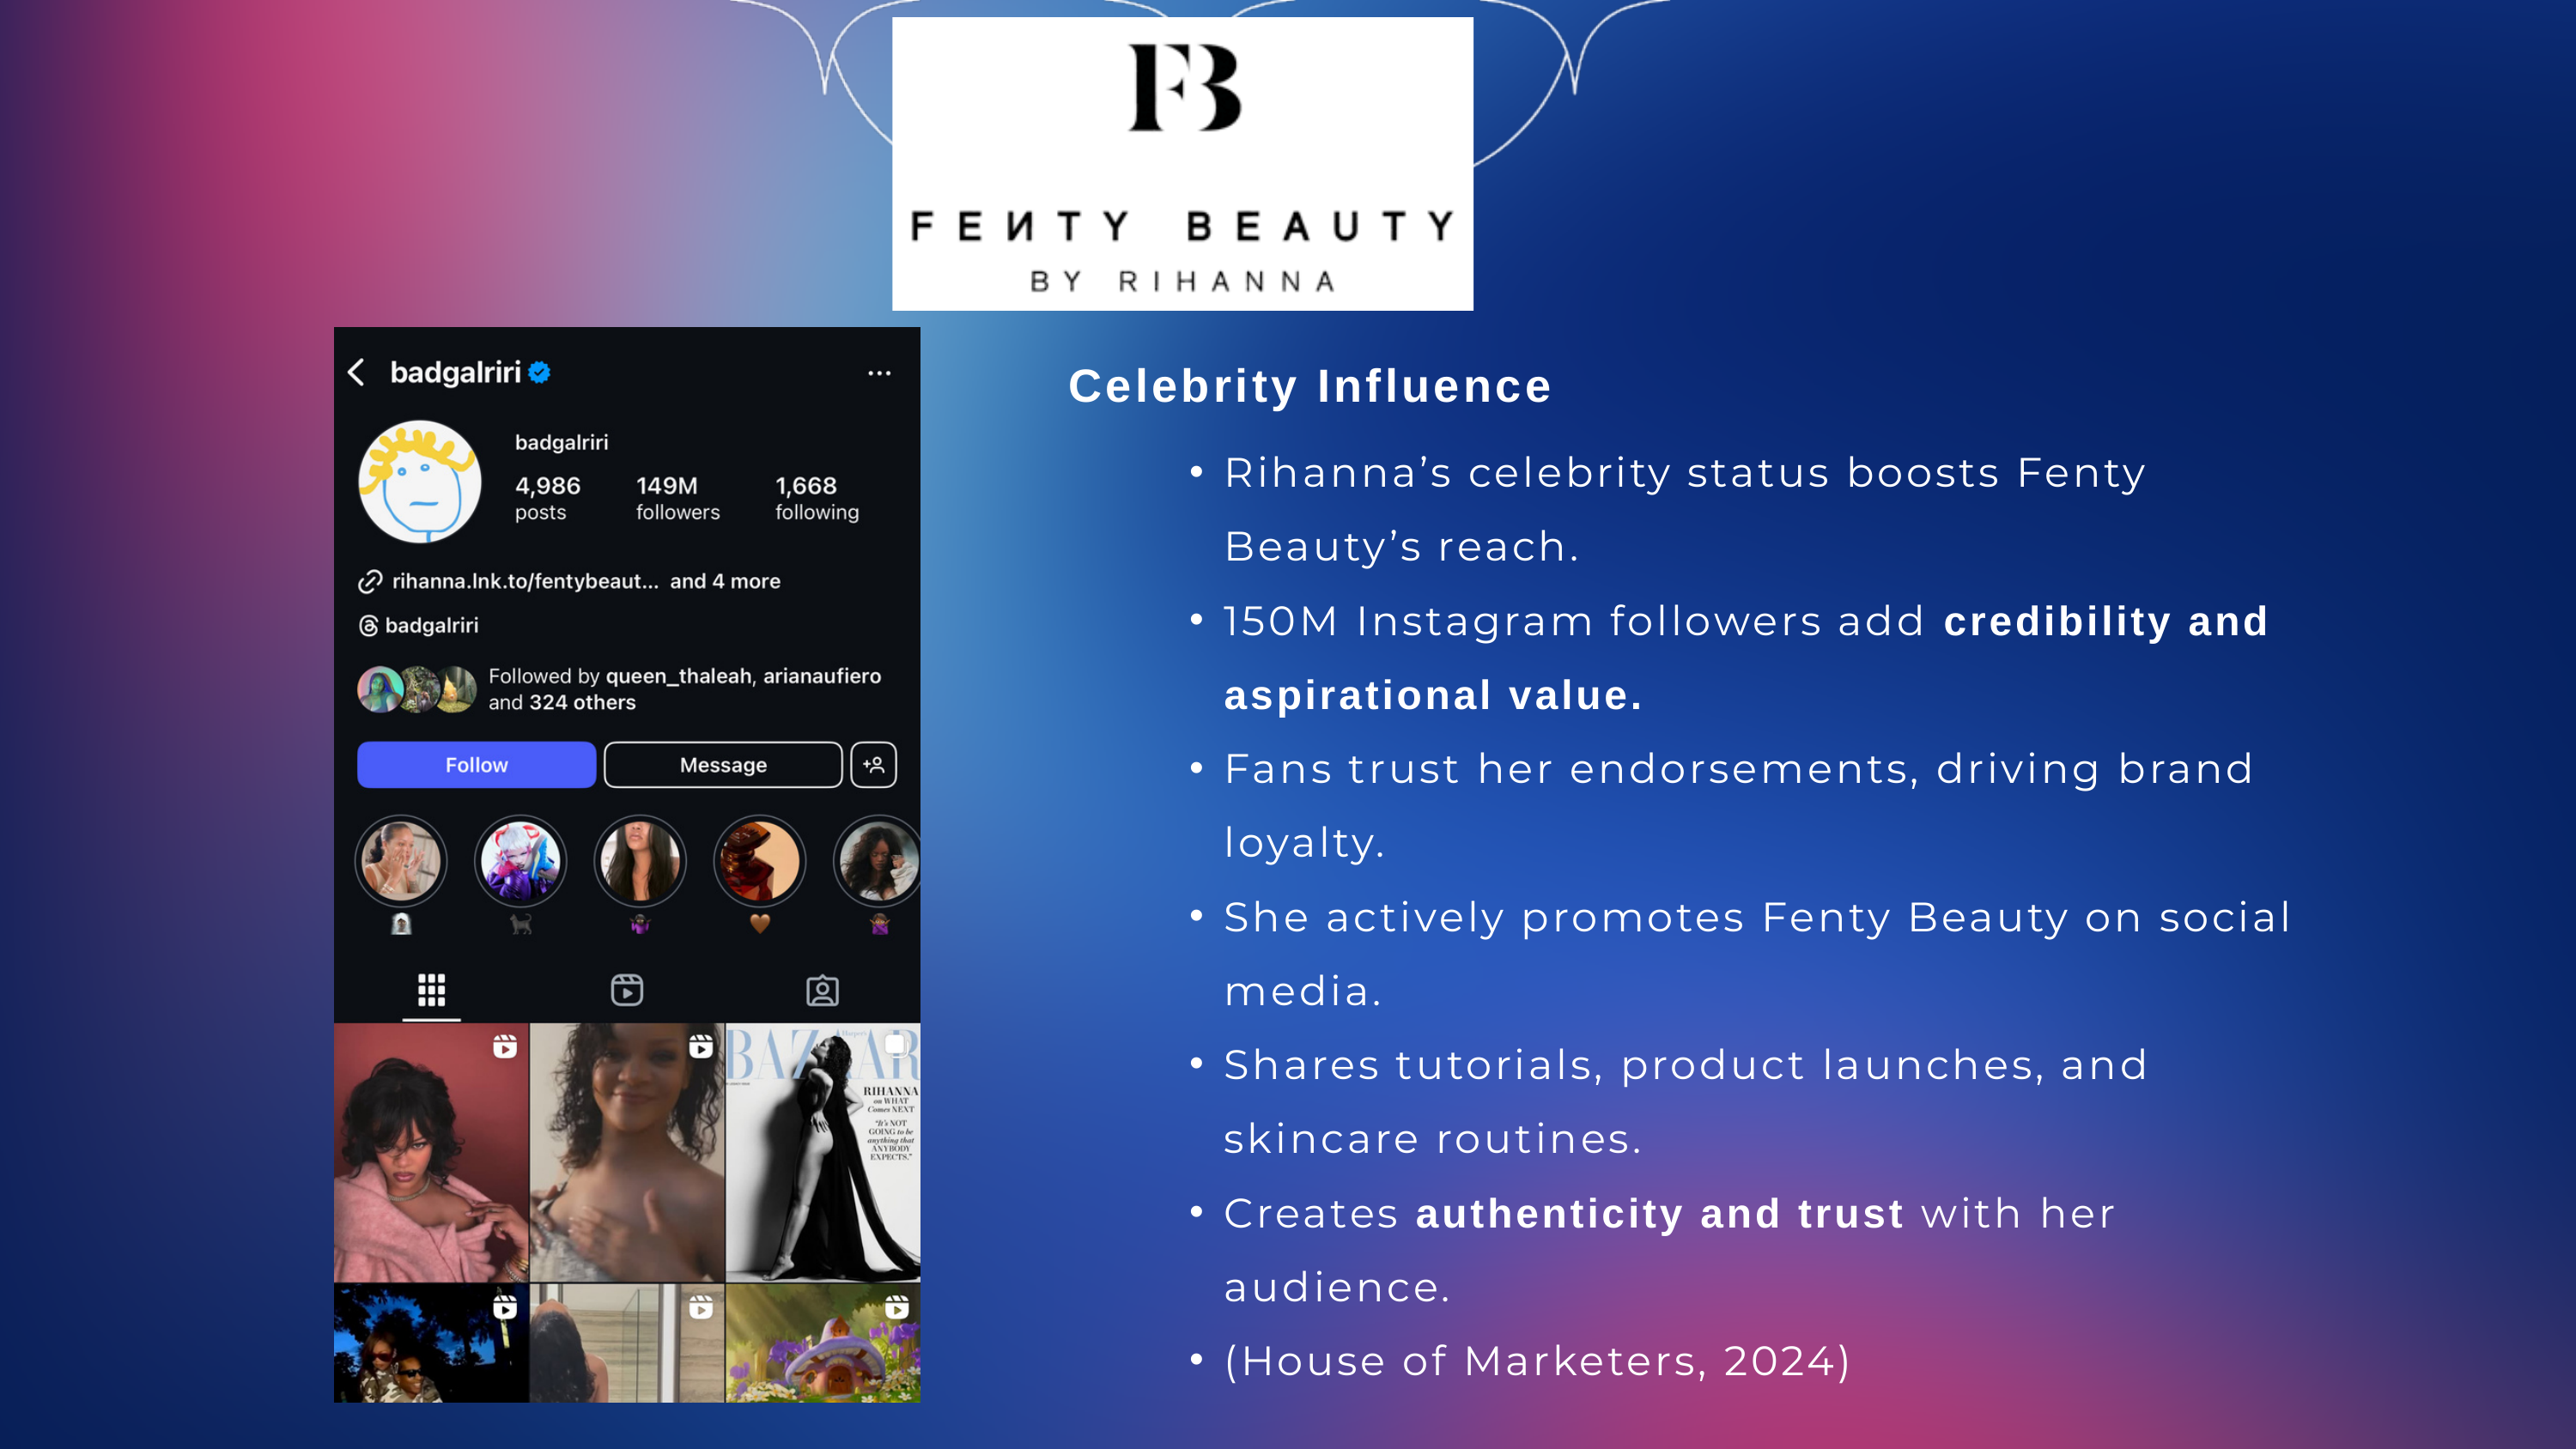

Celebrity Influence

Rihanna’s celebrity status boosts Fenty Beauty’s reach.
150M Instagram followers add credibility and aspirational value.
Fans trust her endorsements, driving brand loyalty.
She actively promotes Fenty Beauty on social media.
Shares tutorials, product launches, and skincare routines.
Creates authenticity and trust with her audience.
(House of Marketers, 2024)